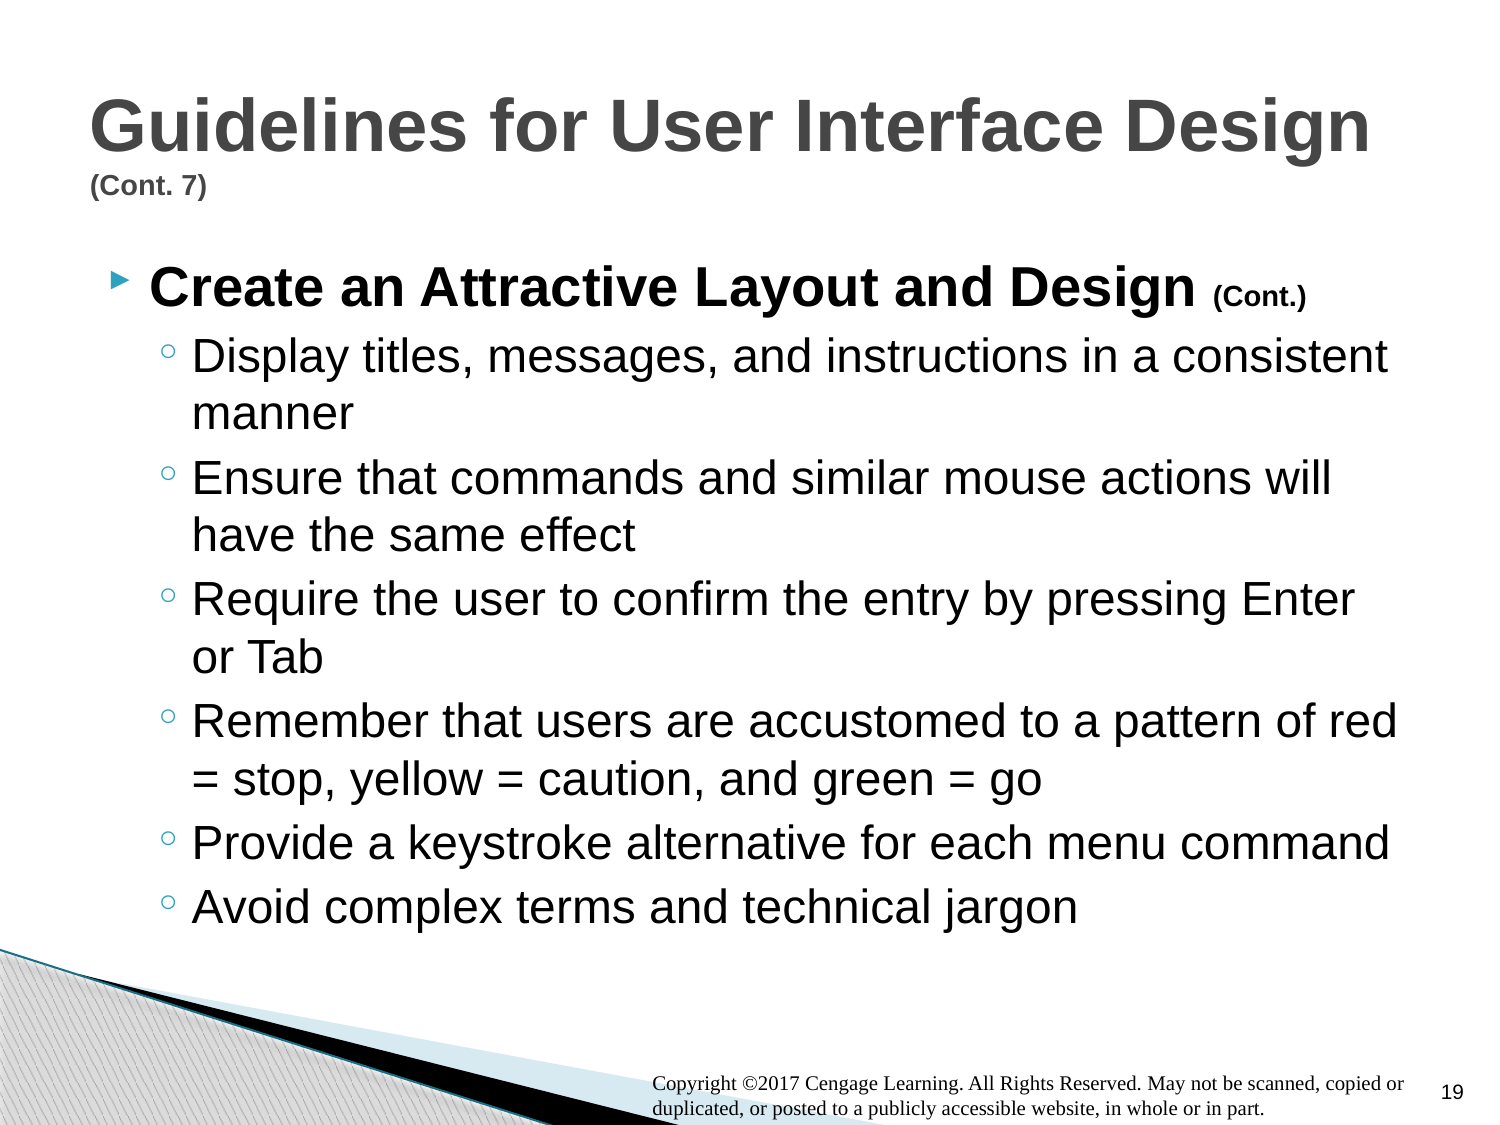

# Guidelines for User Interface Design (Cont. 7)
Create an Attractive Layout and Design (Cont.)
Display titles, messages, and instructions in a consistent manner
Ensure that commands and similar mouse actions will have the same effect
Require the user to confirm the entry by pressing Enter or Tab
Remember that users are accustomed to a pattern of red = stop, yellow = caution, and green = go
Provide a keystroke alternative for each menu command
Avoid complex terms and technical jargon

19
Copyright ©2017 Cengage Learning. All Rights Reserved. May not be scanned, copied or duplicated, or posted to a publicly accessible website, in whole or in part.